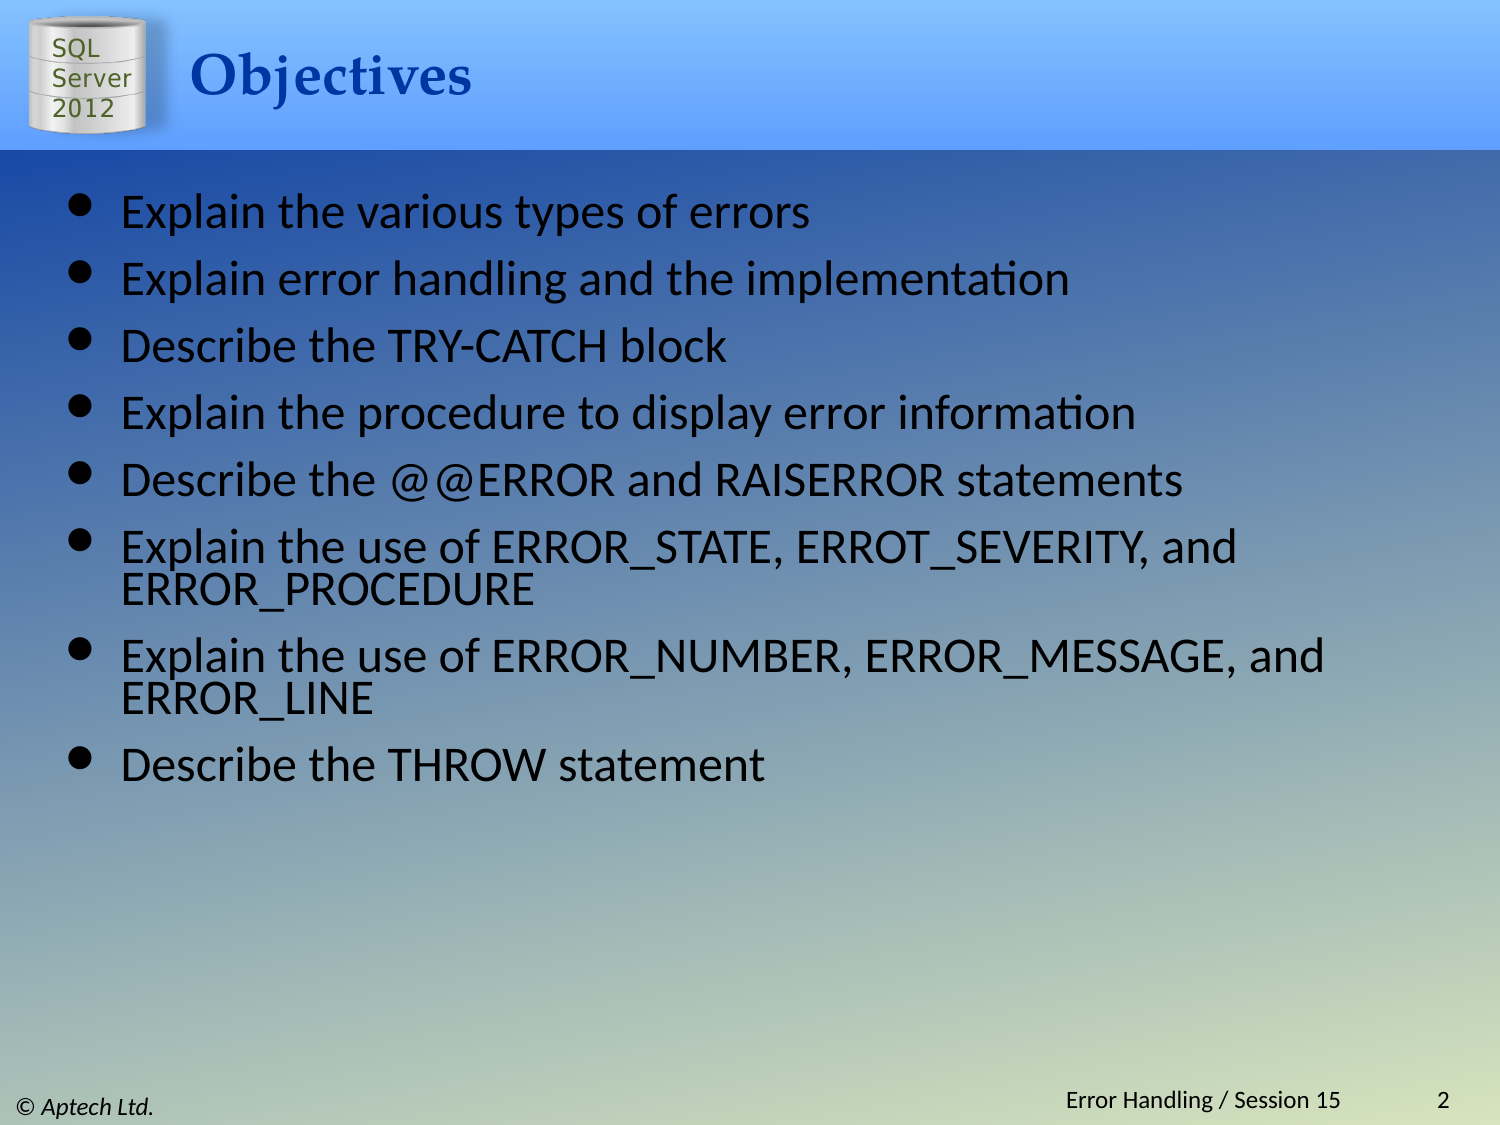

# Objectives
Explain the various types of errors
Explain error handling and the implementation
Describe the TRY-CATCH block
Explain the procedure to display error information
Describe the @@ERROR and RAISERROR statements
Explain the use of ERROR_STATE, ERROT_SEVERITY, and ERROR_PROCEDURE
Explain the use of ERROR_NUMBER, ERROR_MESSAGE, and ERROR_LINE
Describe the THROW statement

Error Handling / Session 15
2